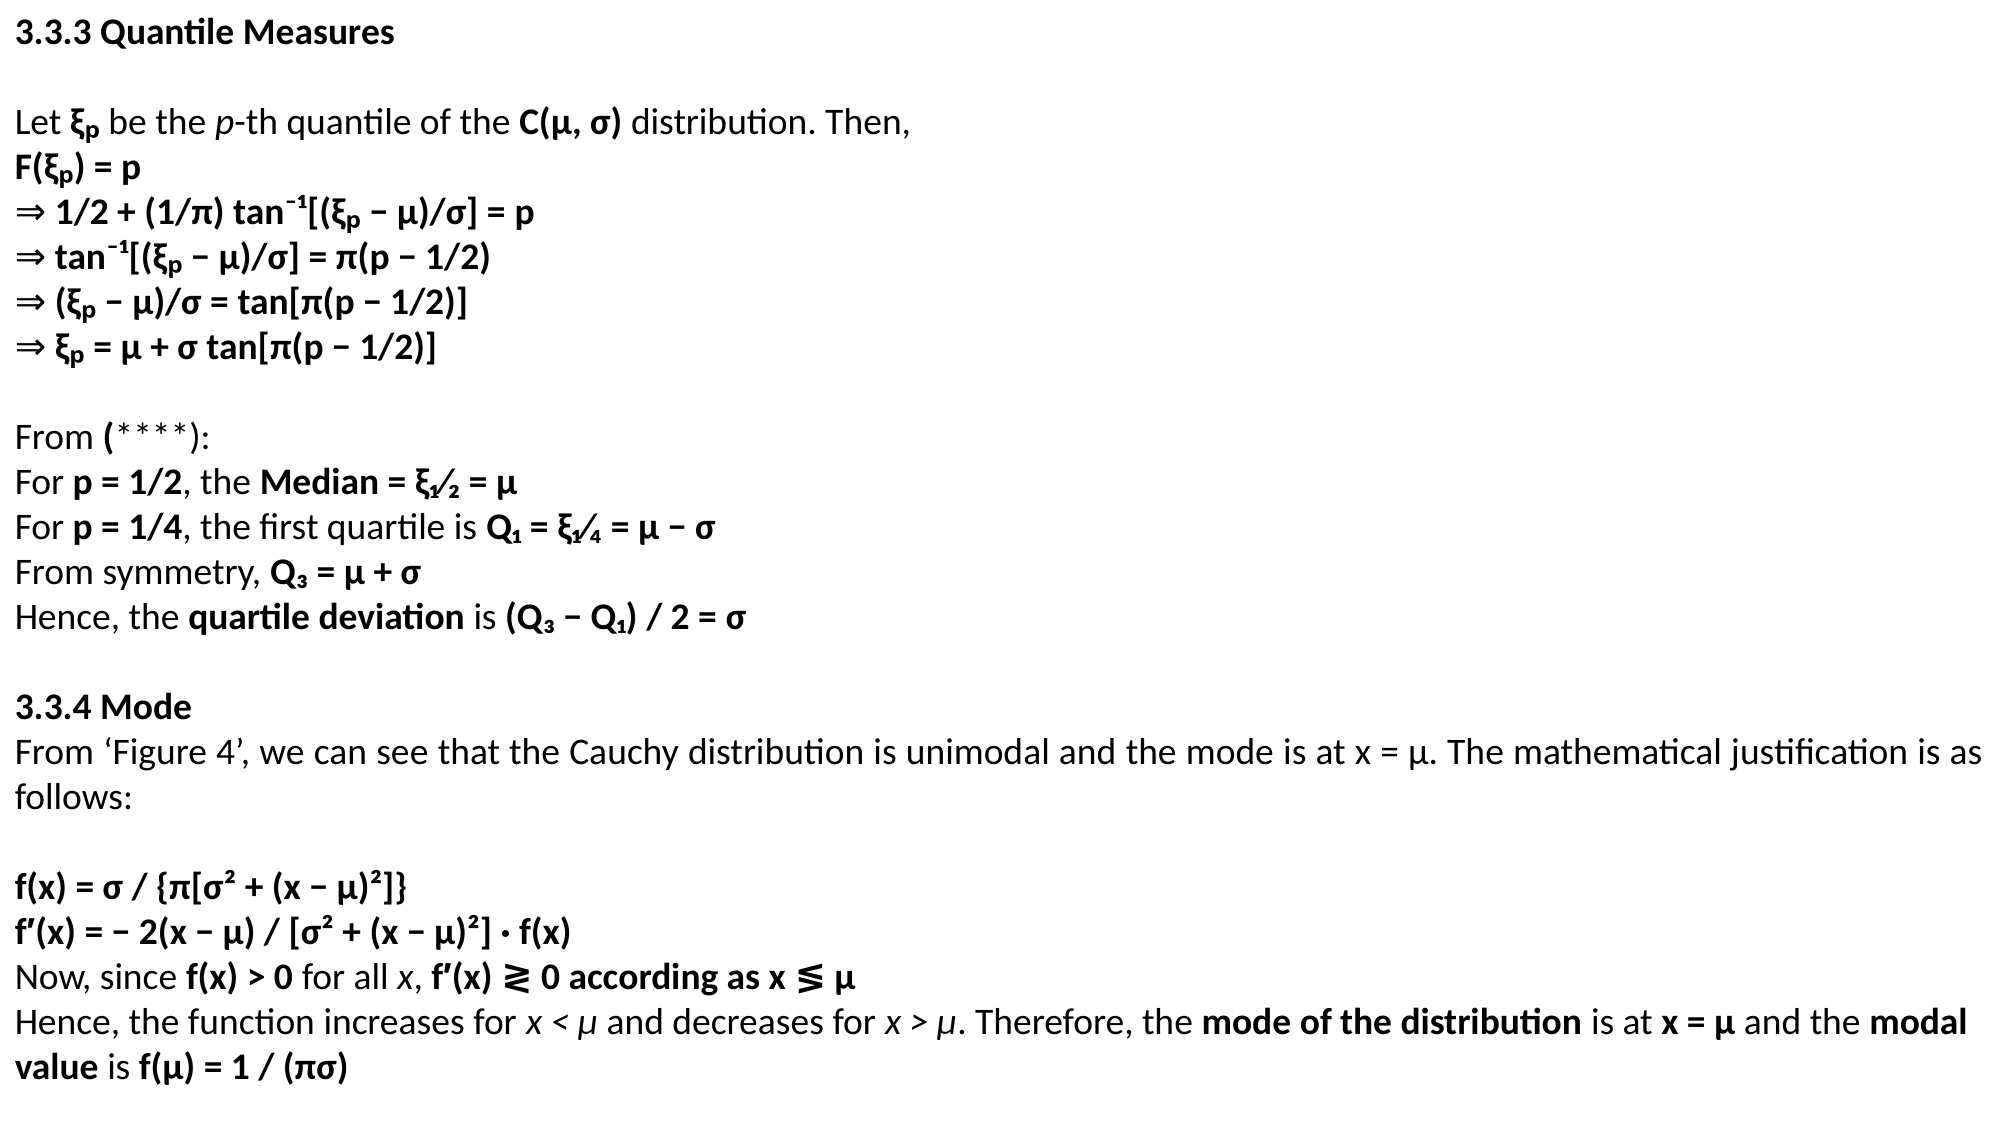

3.3.3 Quantile Measures

Let ξₚ be the p-th quantile of the C(μ, σ) distribution. Then,
F(ξₚ) = p
⇒ 1/2 + (1/π) tan⁻¹[(ξₚ − μ)/σ] = p
⇒ tan⁻¹[(ξₚ − μ)/σ] = π(p − 1/2)
⇒ (ξₚ − μ)/σ = tan[π(p − 1/2)]
⇒ ξₚ = μ + σ tan[π(p − 1/2)]

From (****):
For p = 1/2, the Median = ξ₁⁄₂ = μ
For p = 1/4, the first quartile is Q₁ = ξ₁⁄₄ = μ − σ
From symmetry, Q₃ = μ + σ
Hence, the quartile deviation is (Q₃ − Q₁) / 2 = σ

3.3.4 Mode
From ‘Figure 4’, we can see that the Cauchy distribution is unimodal and the mode is at x = µ. The mathematical justification is as follows:

f(x) = σ / {π[σ² + (x − μ)²]}
f′(x) = − 2(x − μ) / [σ² + (x − μ)²] · f(x)
Now, since f(x) > 0 for all x, f′(x) ≷ 0 according as x ≶ μ
Hence, the function increases for x < μ and decreases for x > μ. Therefore, the mode of the distribution is at x = μ and the modal value is f(μ) = 1 / (πσ)